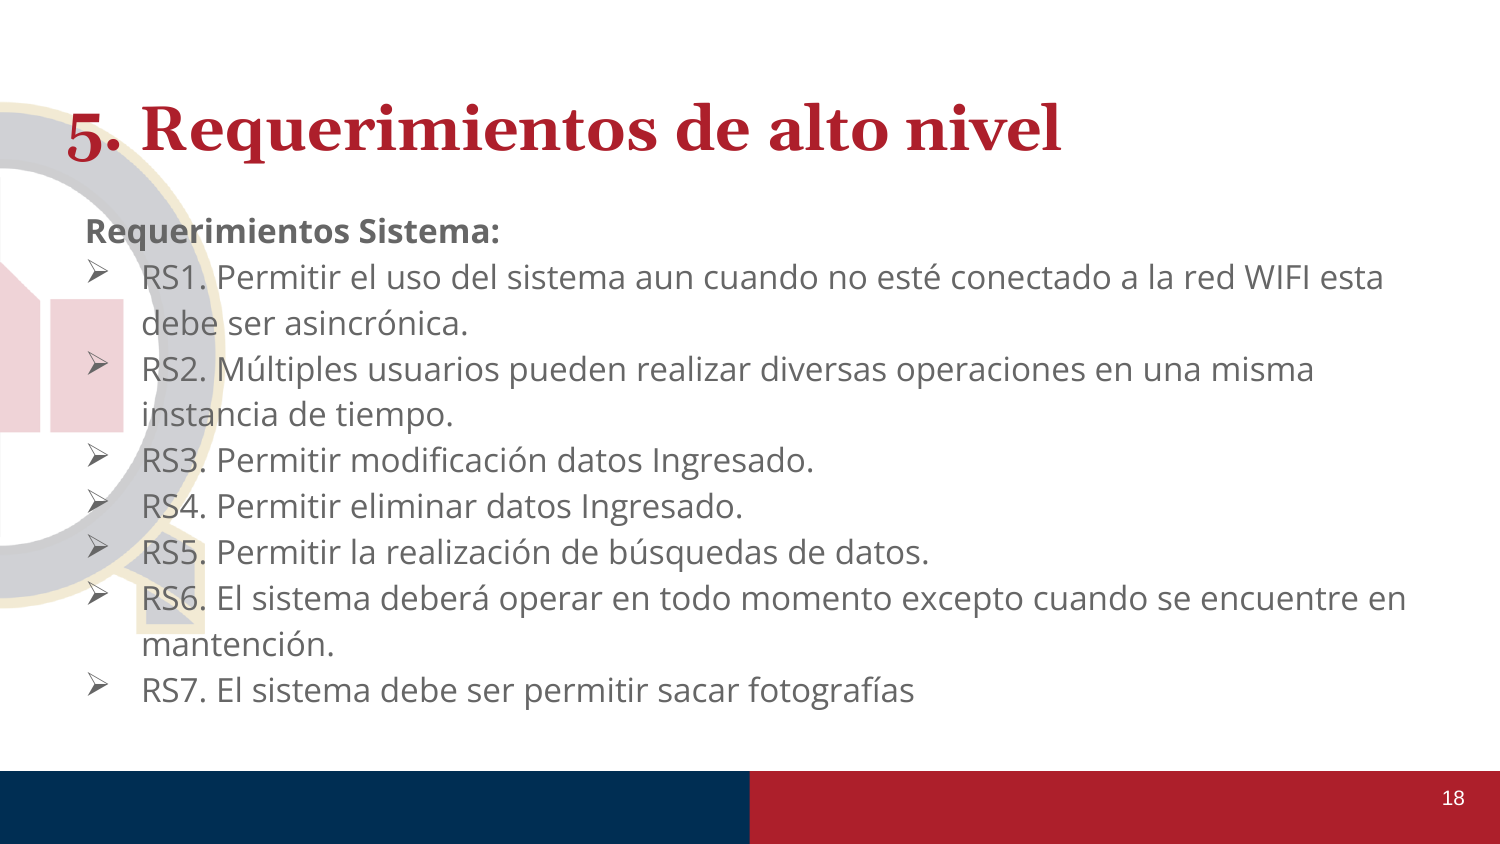

# 5. Requerimientos de alto nivel
Requerimientos Sistema:
RS1. Permitir el uso del sistema aun cuando no esté conectado a la red WIFI esta debe ser asincrónica.
RS2. Múltiples usuarios pueden realizar diversas operaciones en una misma instancia de tiempo.
RS3. Permitir modificación datos Ingresado.
RS4. Permitir eliminar datos Ingresado.
RS5. Permitir la realización de búsquedas de datos.
RS6. El sistema deberá operar en todo momento excepto cuando se encuentre en mantención.
RS7. El sistema debe ser permitir sacar fotografías

18